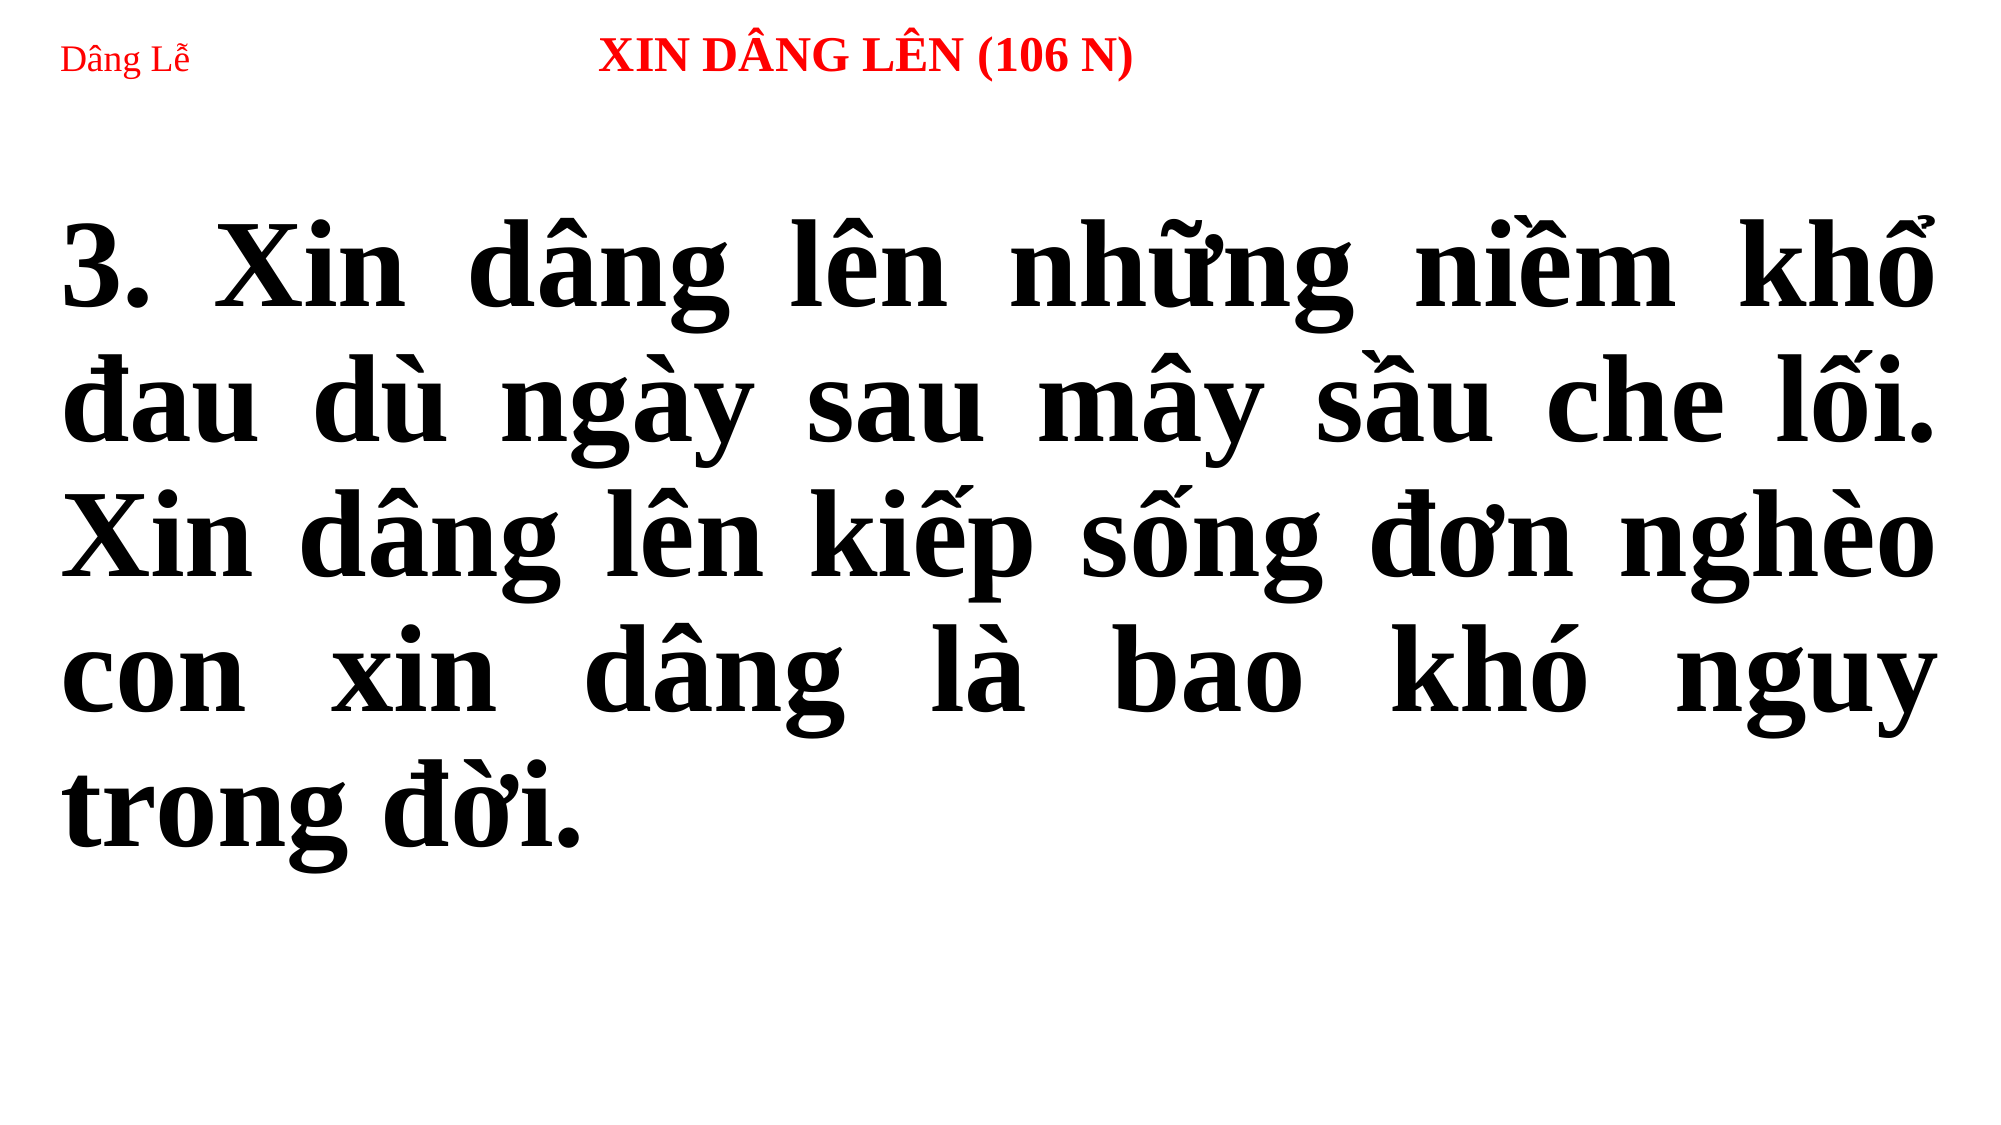

# Dâng Lễ                                           XIN DÂNG LÊN (106 N)
3. Xin dâng lên những niềm khổ đau dù ngày sau mây sầu che lối. Xin dâng lên kiếp sống đơn nghèo con xin dâng là bao khó nguy trong đời.